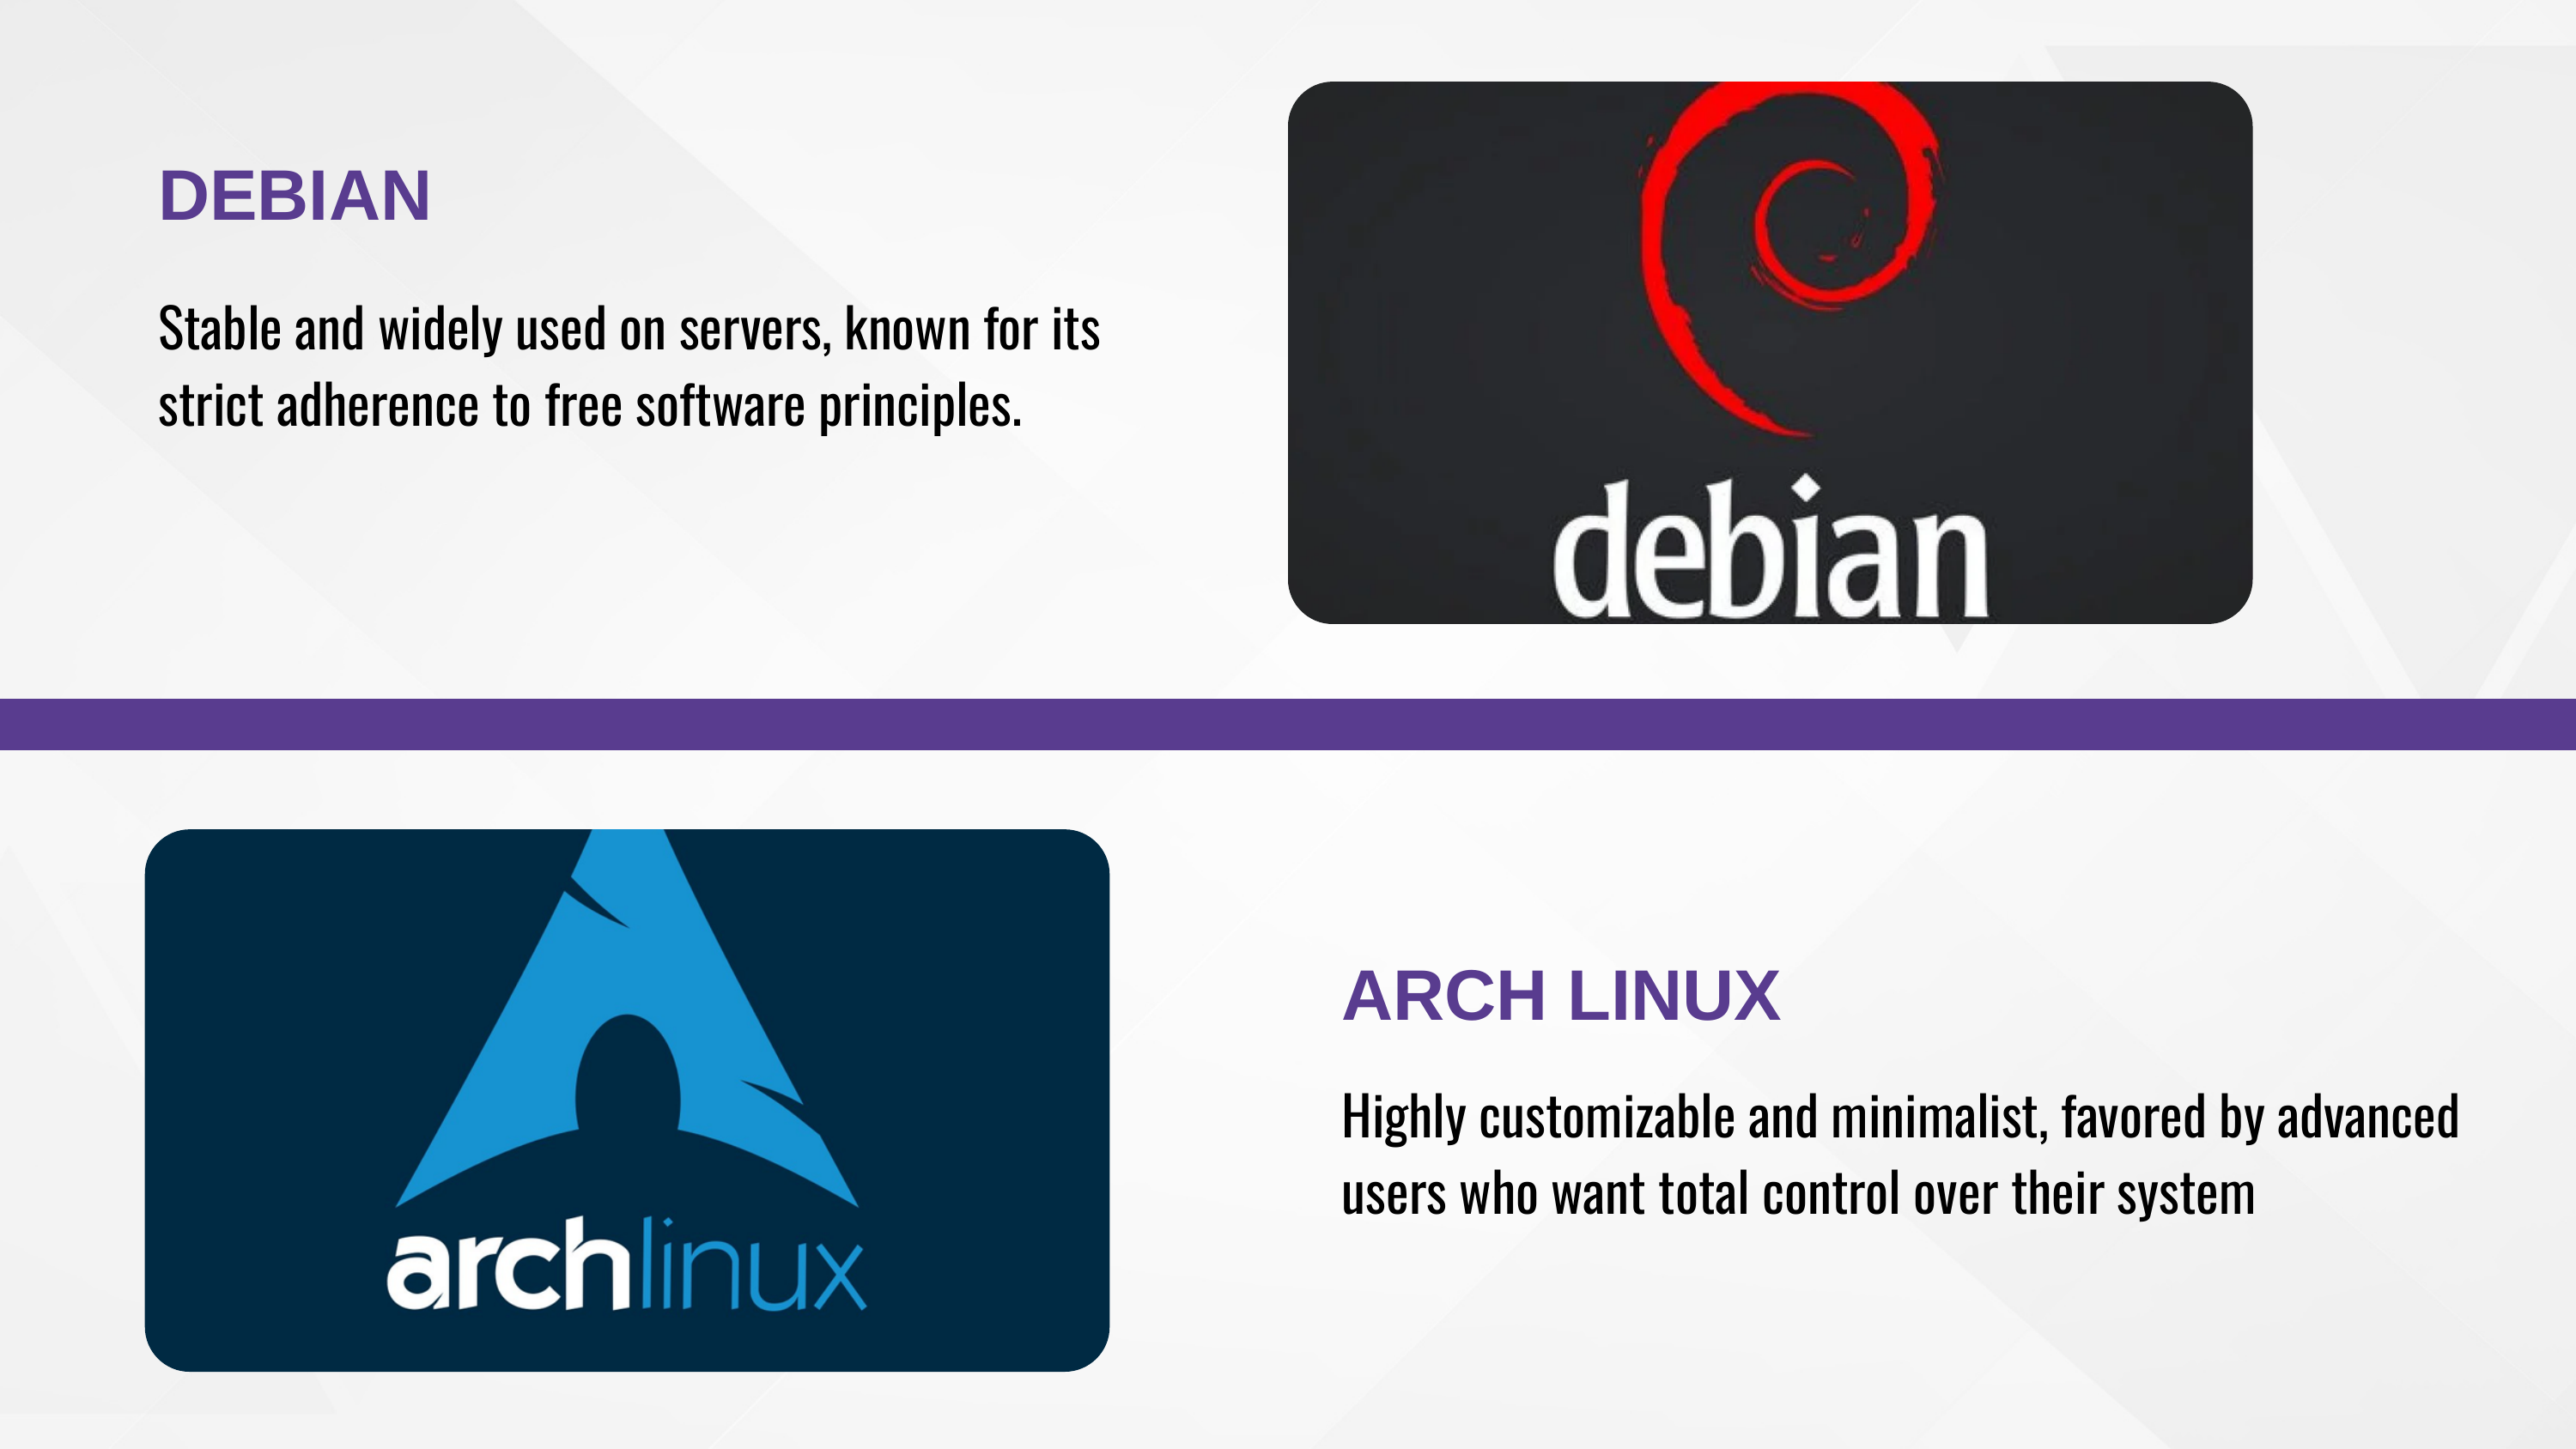

DEBIAN
Stable and widely used on servers, known for its strict adherence to free software principles.

ARCH LINUX
Highly customizable and minimalist, favored by advanced users who want total control over their system